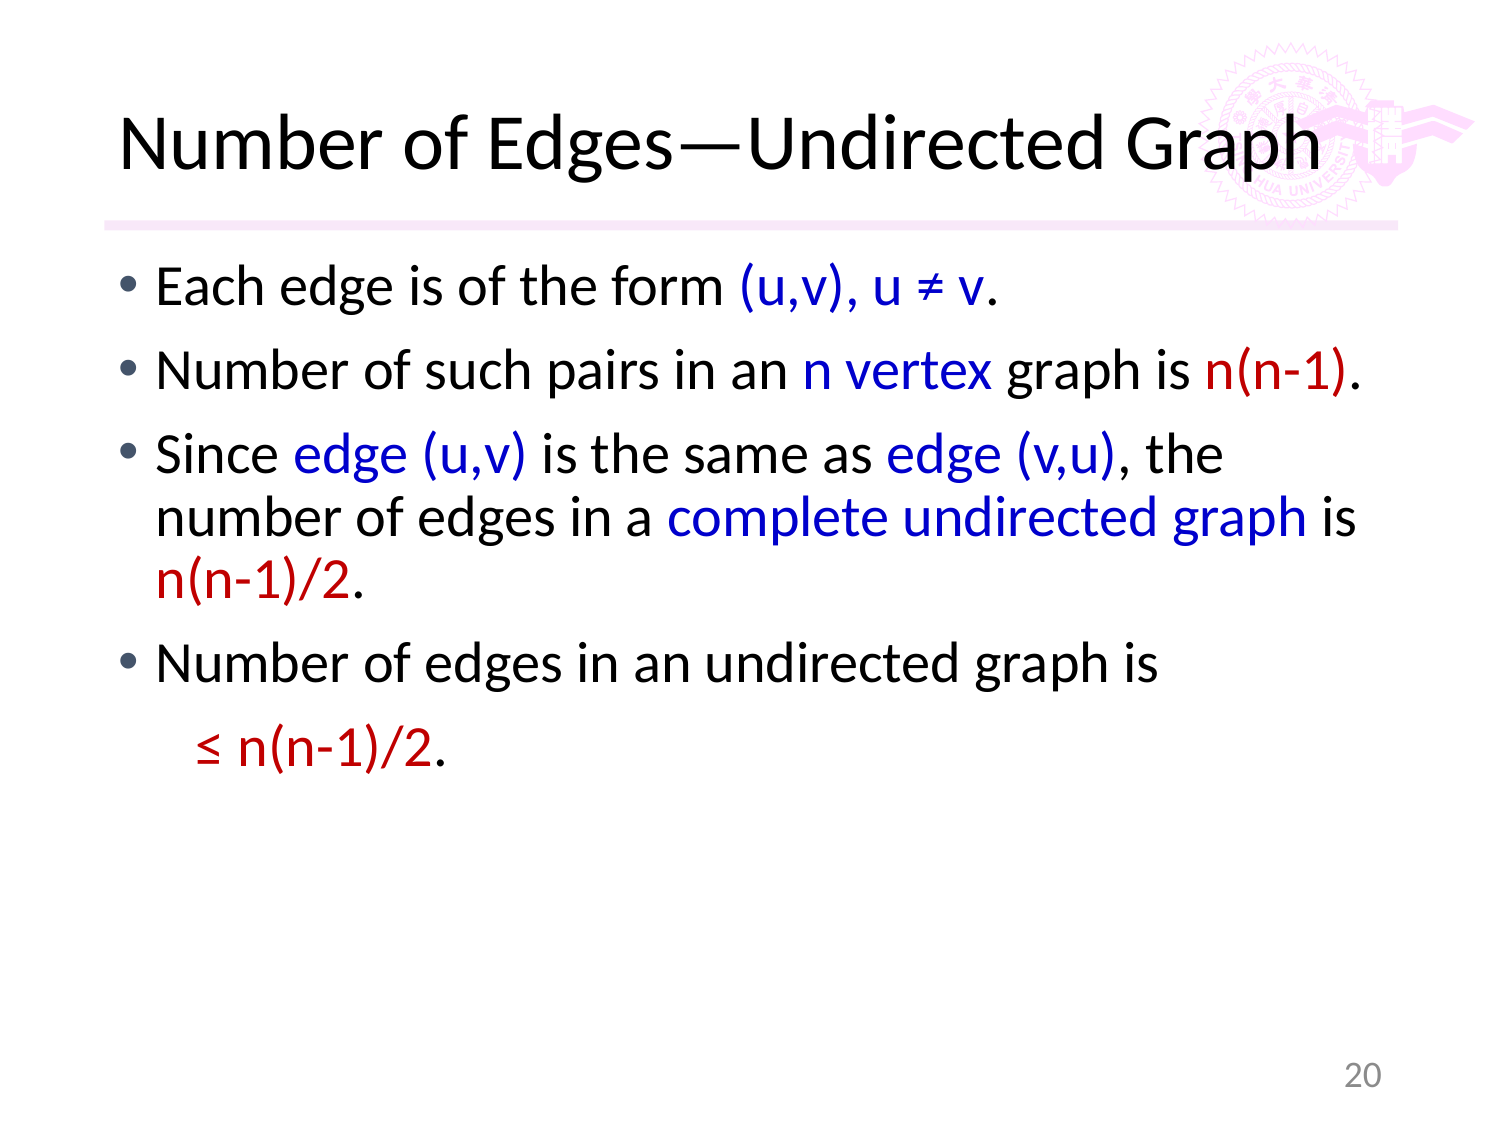

# Number of Edges—Undirected Graph
Each edge is of the form (u,v), u ≠ v.
Number of such pairs in an n vertex graph is n(n-1).
Since edge (u,v) is the same as edge (v,u), the number of edges in a complete undirected graph is n(n-1)/2.
Number of edges in an undirected graph is
	   ≤ n(n-1)/2.

20